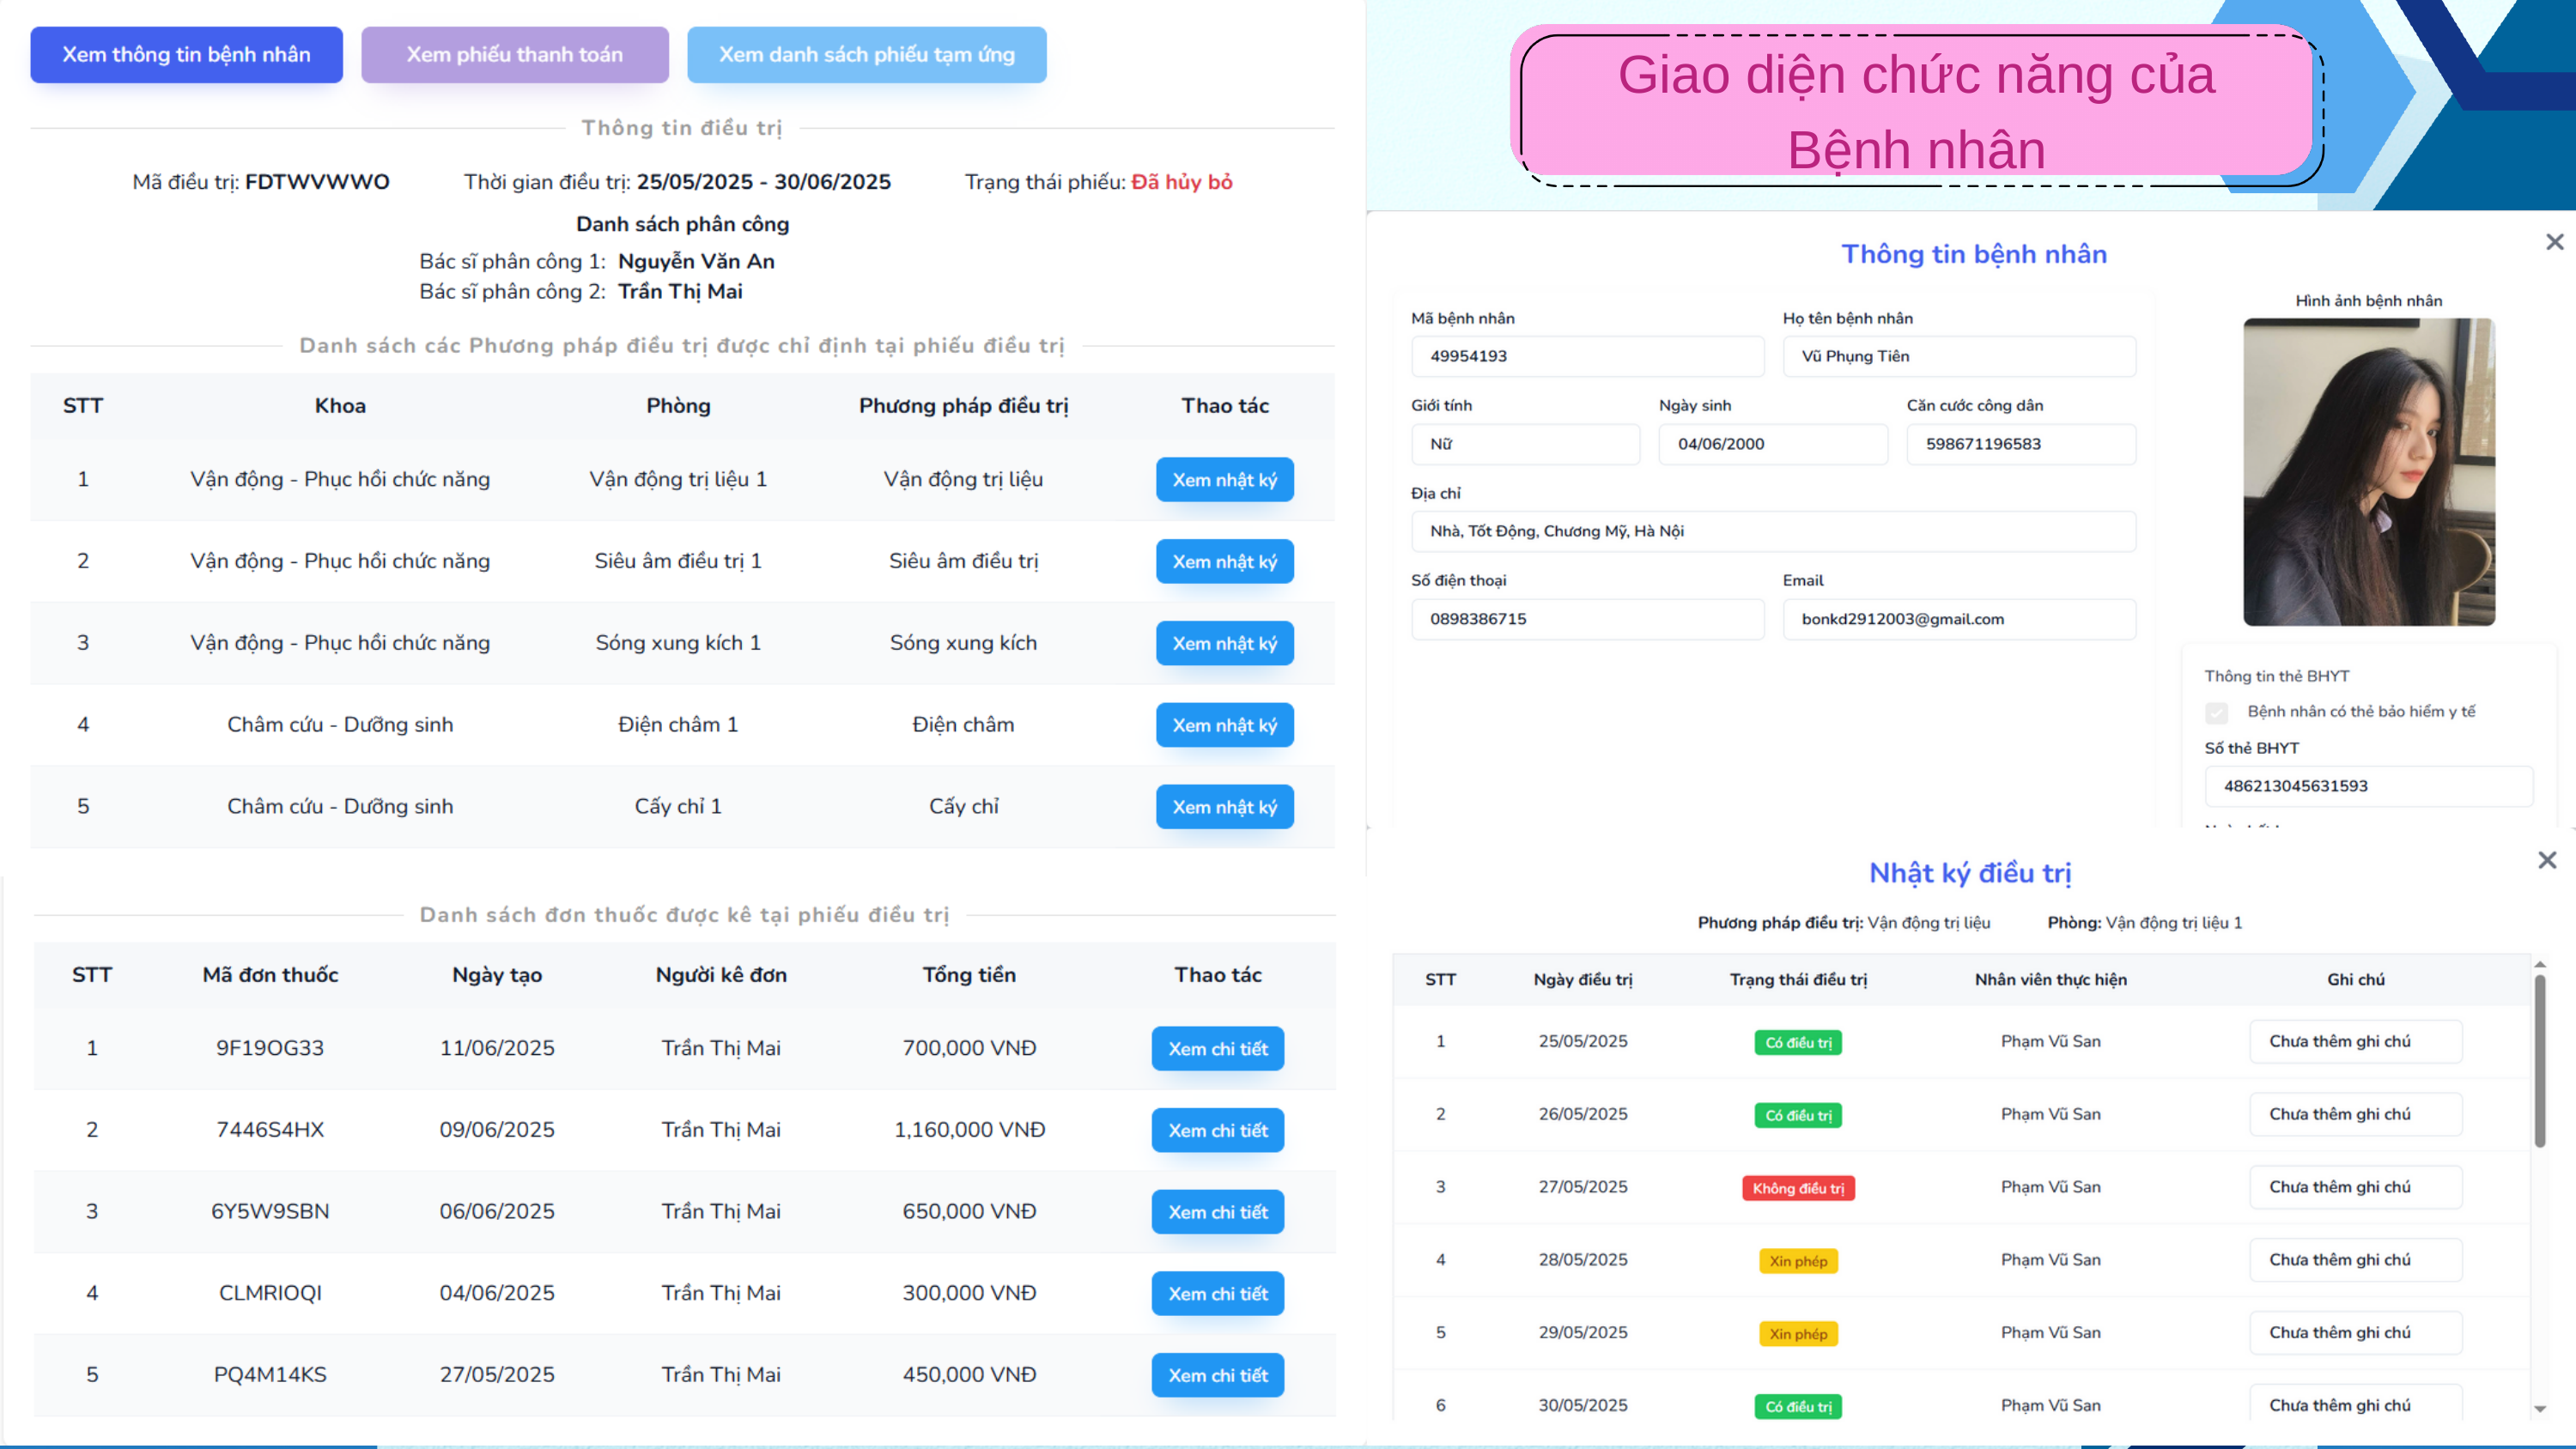

Giao diện chức năng của Bệnh nhân